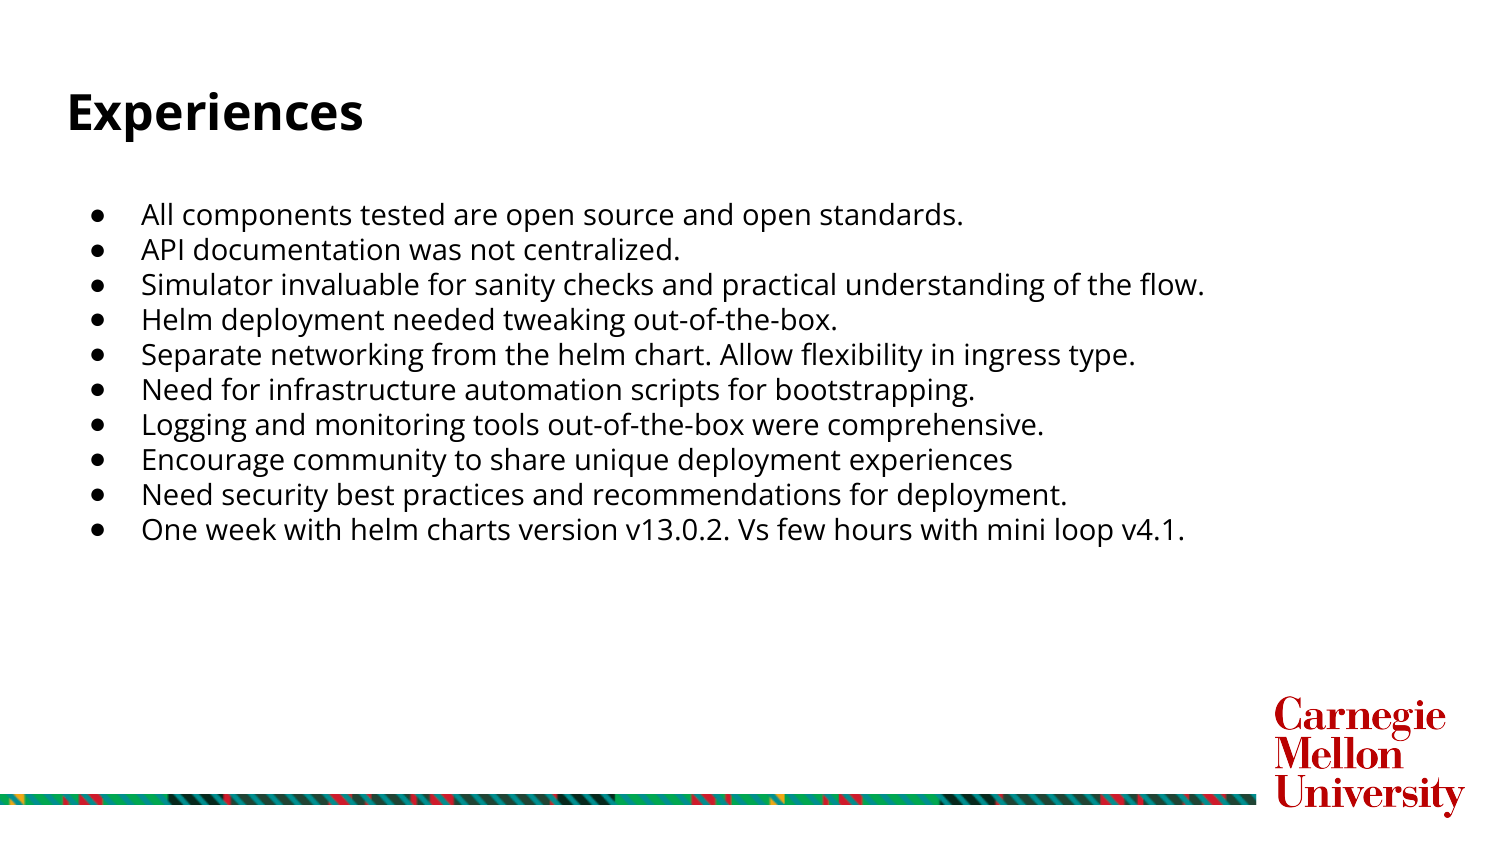

# Experiences
All components tested are open source and open standards.
API documentation was not centralized.
Simulator invaluable for sanity checks and practical understanding of the flow.
Helm deployment needed tweaking out-of-the-box.
Separate networking from the helm chart. Allow flexibility in ingress type.
Need for infrastructure automation scripts for bootstrapping.
Logging and monitoring tools out-of-the-box were comprehensive.
Encourage community to share unique deployment experiences
Need security best practices and recommendations for deployment.
One week with helm charts version v13.0.2. Vs few hours with mini loop v4.1.